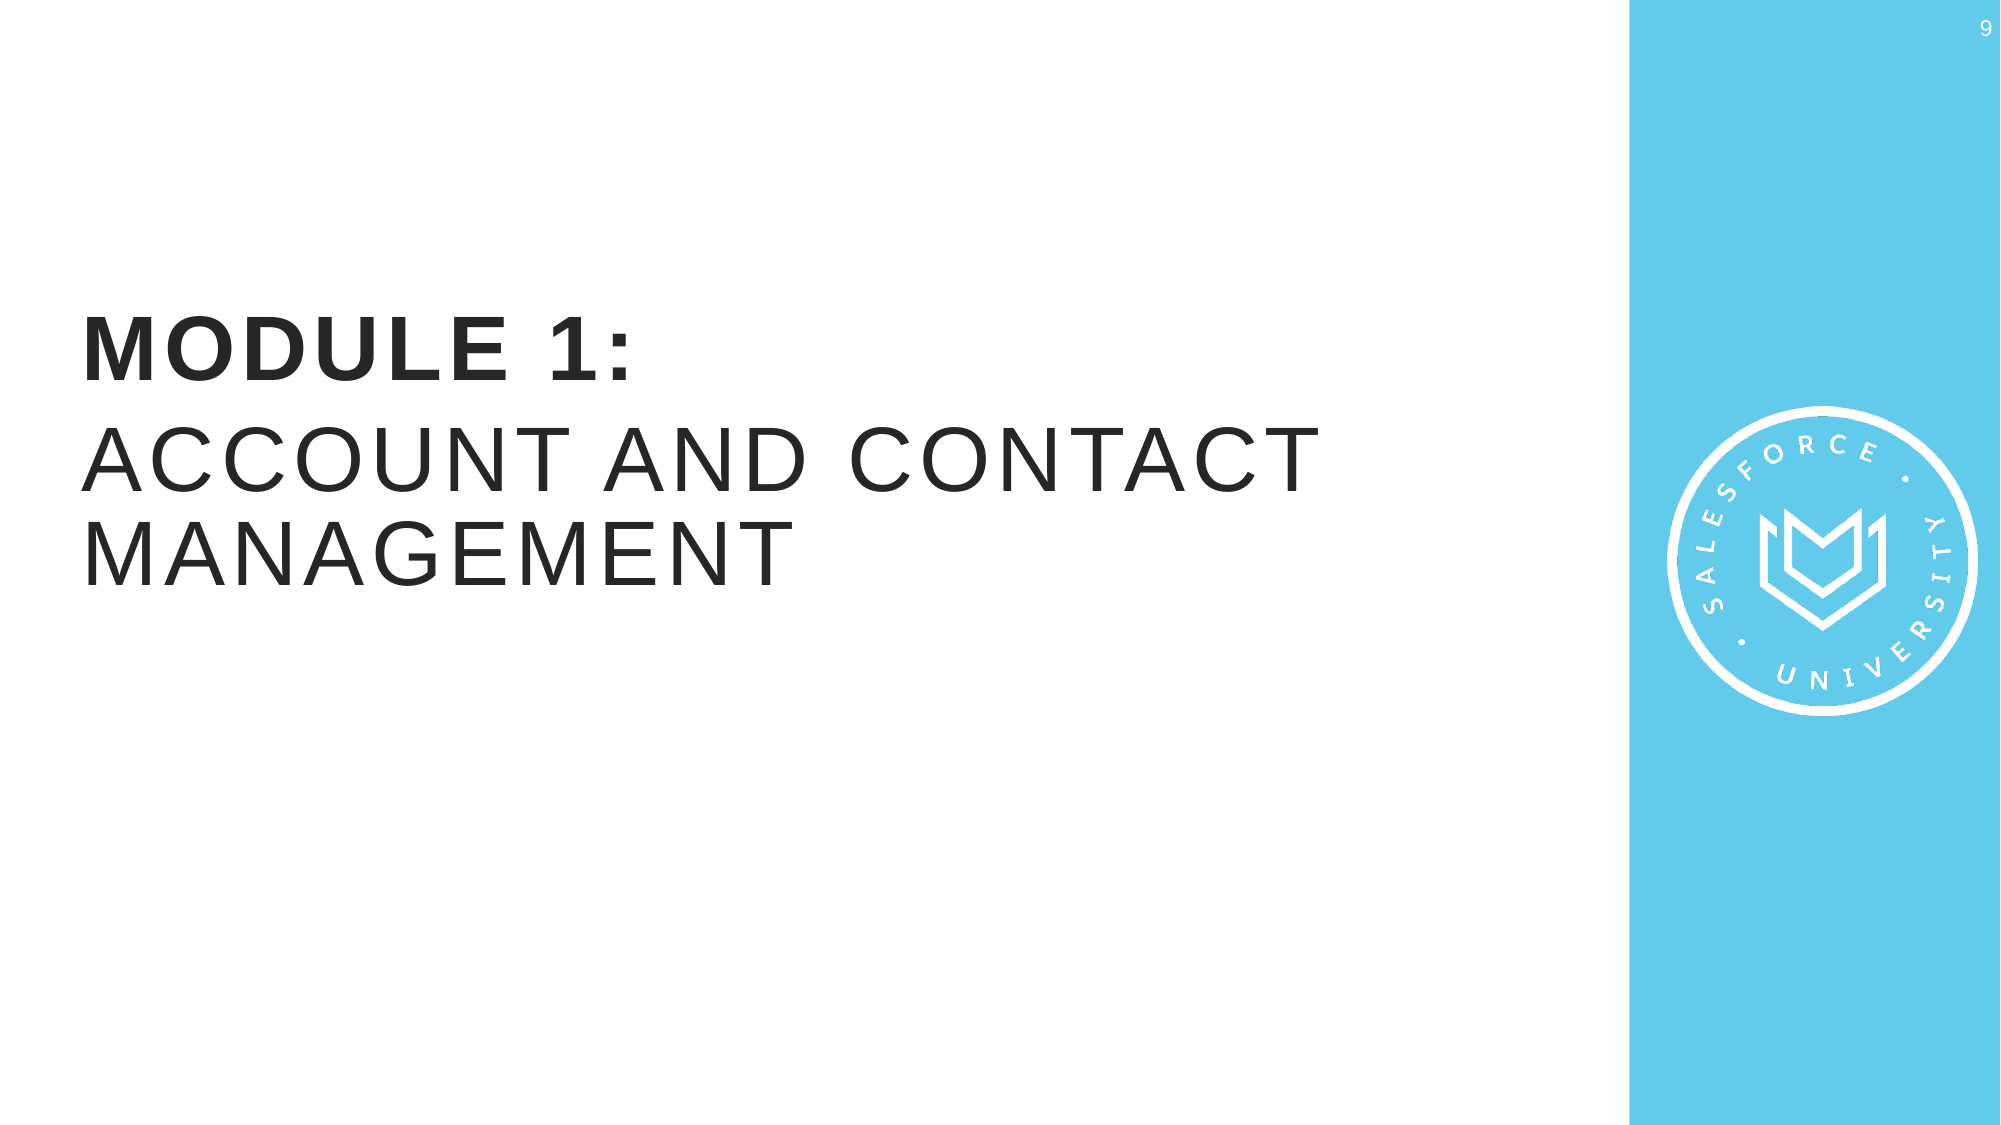

9
Module 1:
Account and Contact Management